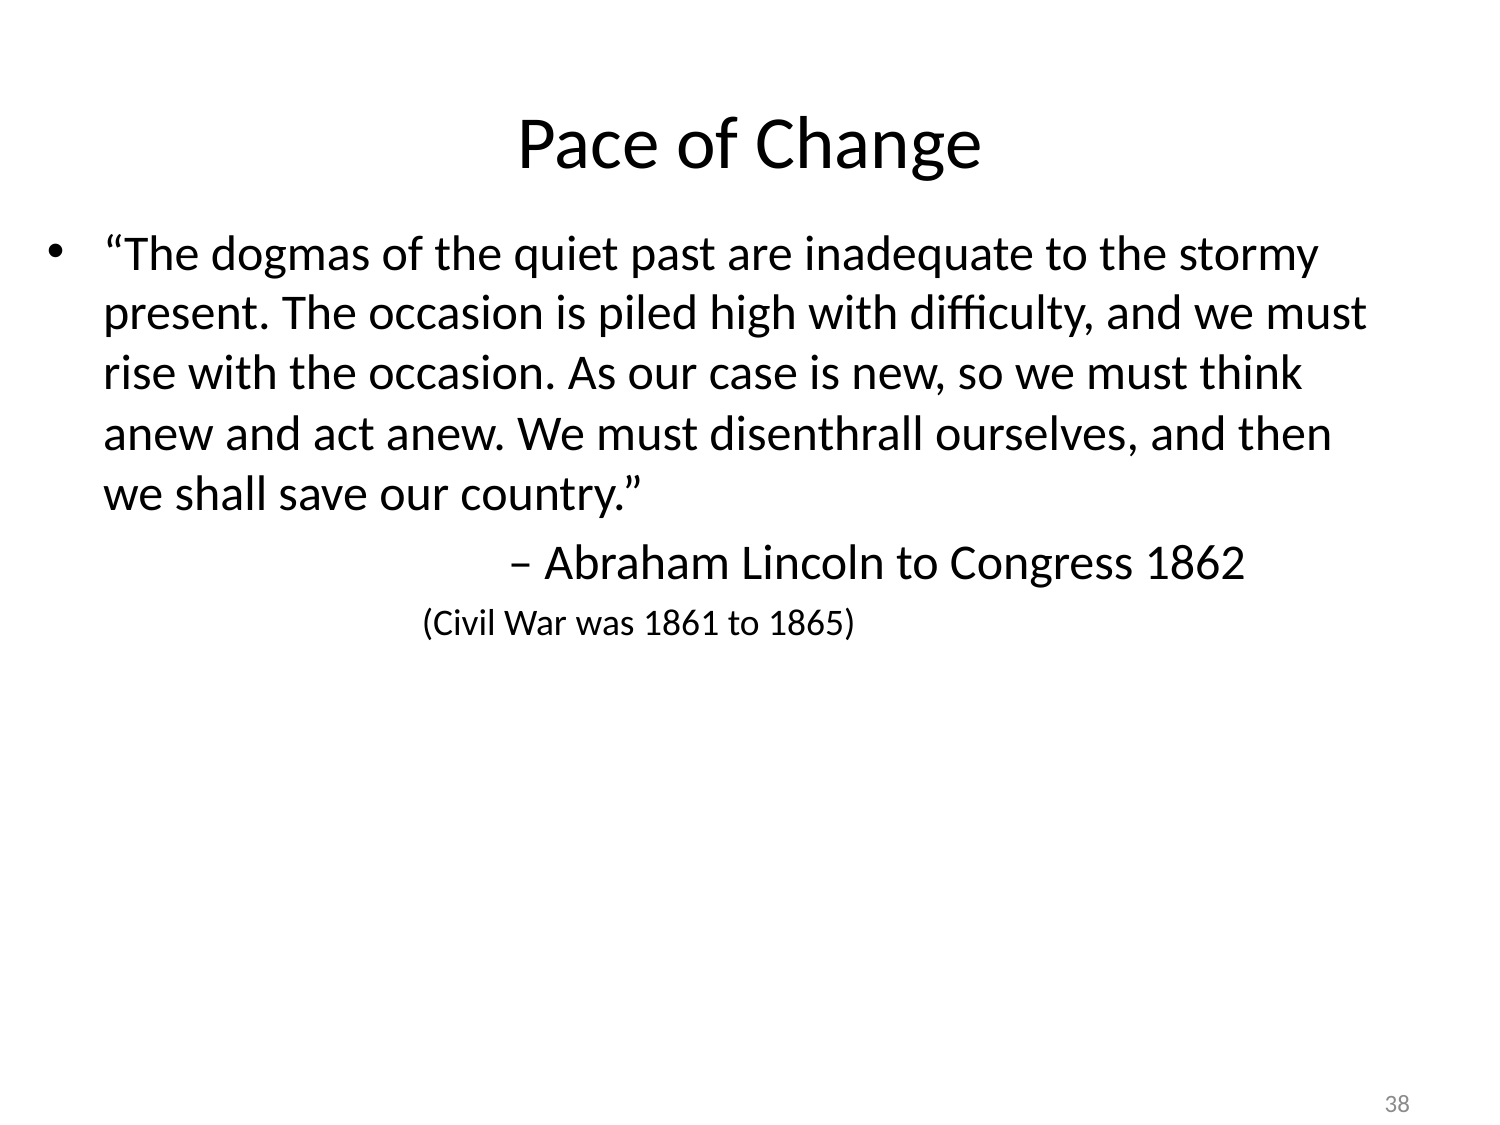

# Pace of Change
“The dogmas of the quiet past are inadequate to the stormy present. The occasion is piled high with difficulty, and we must rise with the occasion. As our case is new, so we must think anew and act anew. We must disenthrall ourselves, and then we shall save our country.”
			 – Abraham Lincoln to Congress 1862
	(Civil War was 1861 to 1865)
38